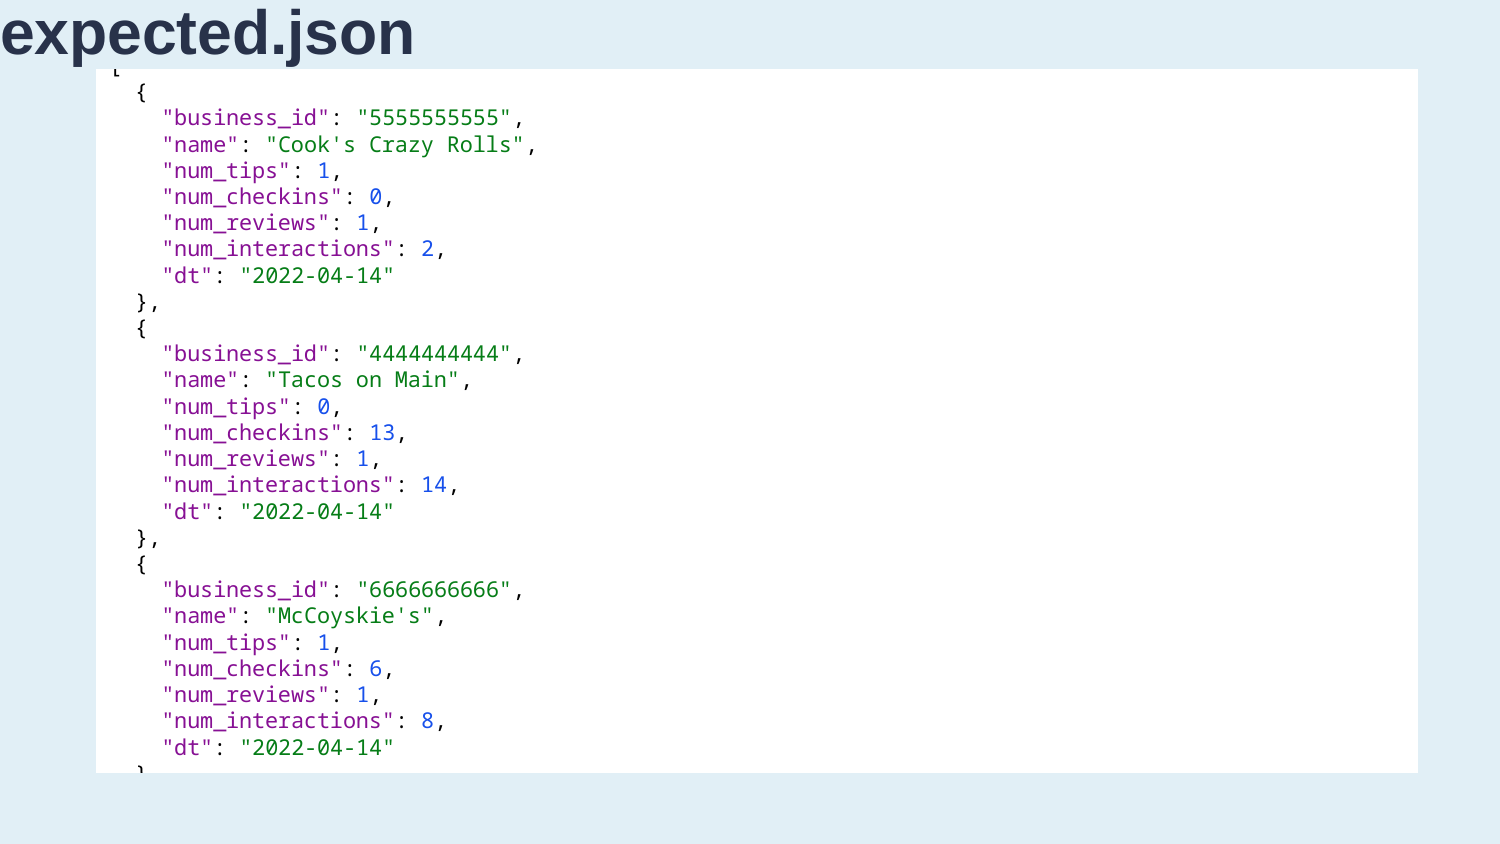

# expected.json

[
  {
    "business_id": "5555555555",
    "name": "Cook's Crazy Rolls",
    "num_tips": 1,
    "num_checkins": 0,
    "num_reviews": 1,
    "num_interactions": 2,
    "dt": "2022-04-14"
  },
  {
    "business_id": "4444444444",
    "name": "Tacos on Main",
    "num_tips": 0,
    "num_checkins": 13,
    "num_reviews": 1,
    "num_interactions": 14,
    "dt": "2022-04-14"
  },
  {
    "business_id": "6666666666",
    "name": "McCoyskie's",
    "num_tips": 1,
    "num_checkins": 6,
    "num_reviews": 1,
    "num_interactions": 8,
    "dt": "2022-04-14"
  },
  {
    "business_id": "0000000000",
    "name": "Cook's Crazy Rolls",
    "num_tips": 0,
    "num_checkins": 0,
    "num_reviews": 0,
    "num_interactions": 0,
    "dt": "2022-04-14"
  },
  {
    "business_id": "1111111111",
    "name": "Oil & Vinegar Kitchen",
    "num_tips": 0,
    "num_checkins": 0,
    "num_reviews": 2,
    "num_interactions": 2,
    "dt": "2022-04-14"
  },
  {
    "business_id": "3333333333",
    "name": "CR's Brewhouse",
    "num_tips": 0,
    "num_checkins": 10,
    "num_reviews": 1,
    "num_interactions": 11,
    "dt": "2022-04-14"
  },
  {
    "business_id": "7777777777",
    "name": "Orangejay's",
    "num_tips": 1,
    "num_checkins": 1,
    "num_reviews": 1,
    "num_interactions": 3,
    "dt": "2022-04-14"
  },
  {
    "business_id": "2222222222",
    "name": "OliveFest",
    "num_tips": 0,
    "num_checkins": 8,
    "num_reviews": 0,
    "num_interactions": 8,
    "dt": "2022-04-14"
  },
  {
    "business_id": "8888888888",
    "name": "The House or Filet",
    "num_tips": 0,
    "num_checkins": 1,
    "num_reviews": 1,
    "num_interactions": 2,
    "dt": "2022-04-14"
  },
  {
    "business_id": "9999999999",
    "name": "La Pasta Di Elie",
    "num_tips": 0,
    "num_checkins": 1,
    "num_reviews": 0,
    "num_interactions": 1,
    "dt": "2022-04-14"
  }]

35